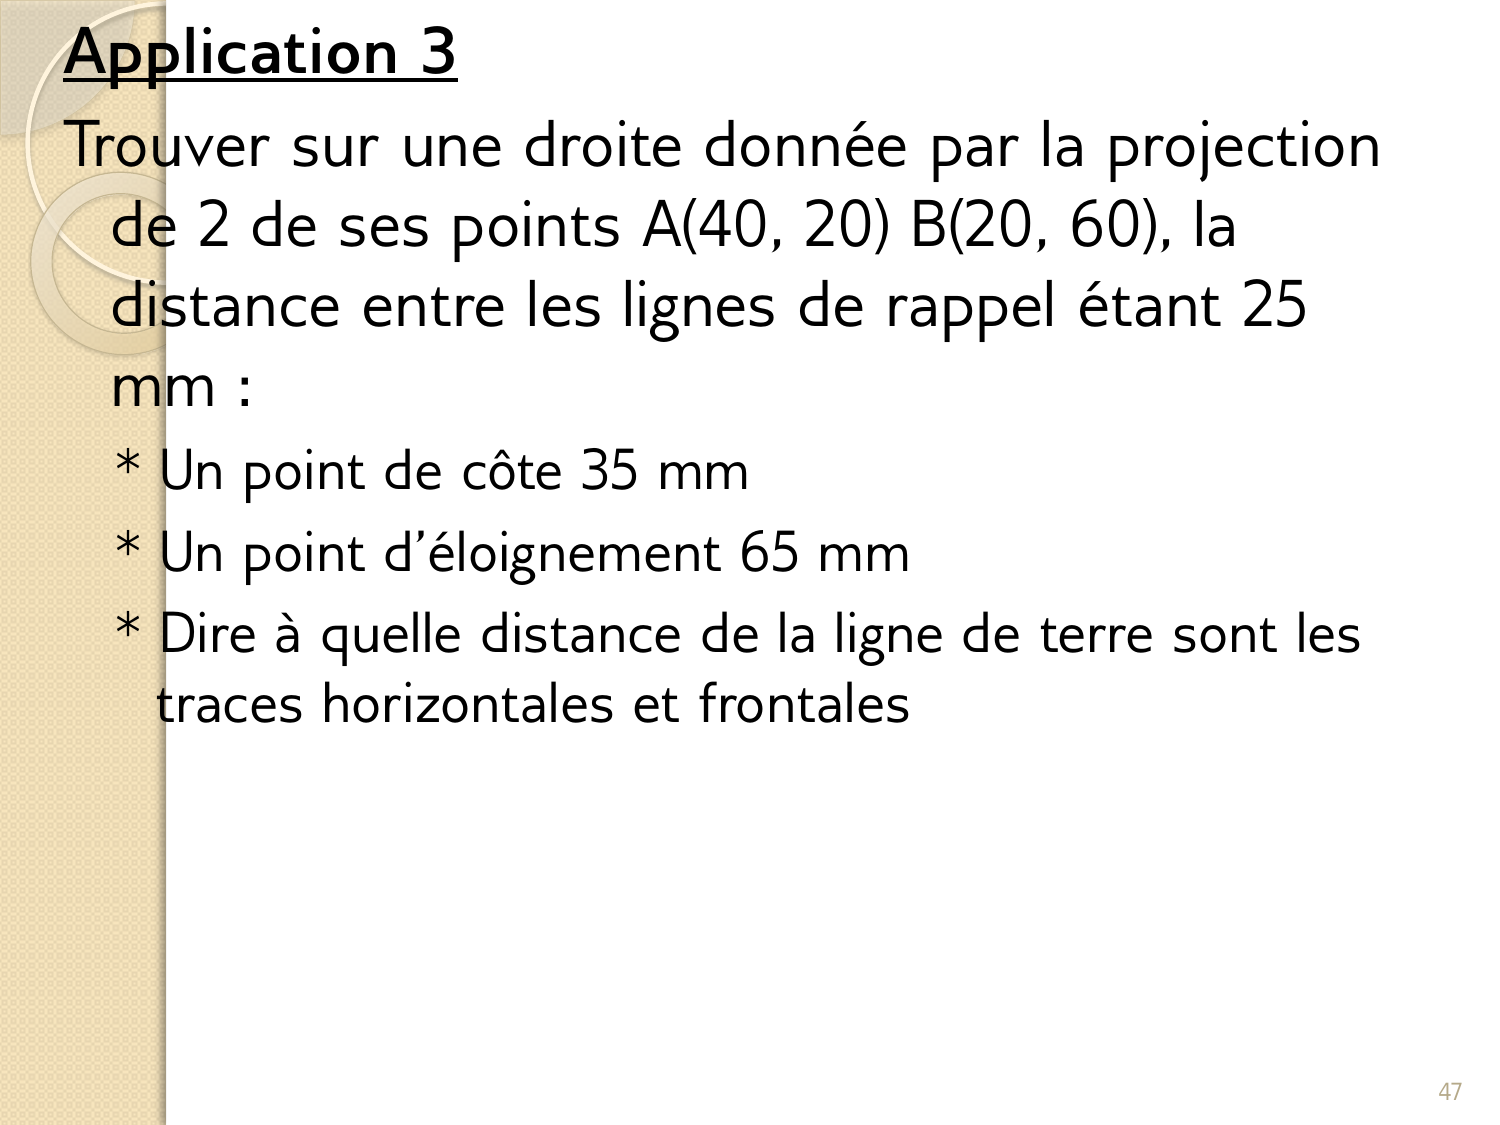

Application 3
Trouver sur une droite donnée par la projection de 2 de ses points A(40, 20) B(20, 60), la distance entre les lignes de rappel étant 25 mm :
* Un point de côte 35 mm
* Un point d’éloignement 65 mm
* Dire à quelle distance de la ligne de terre sont les traces horizontales et frontales

47